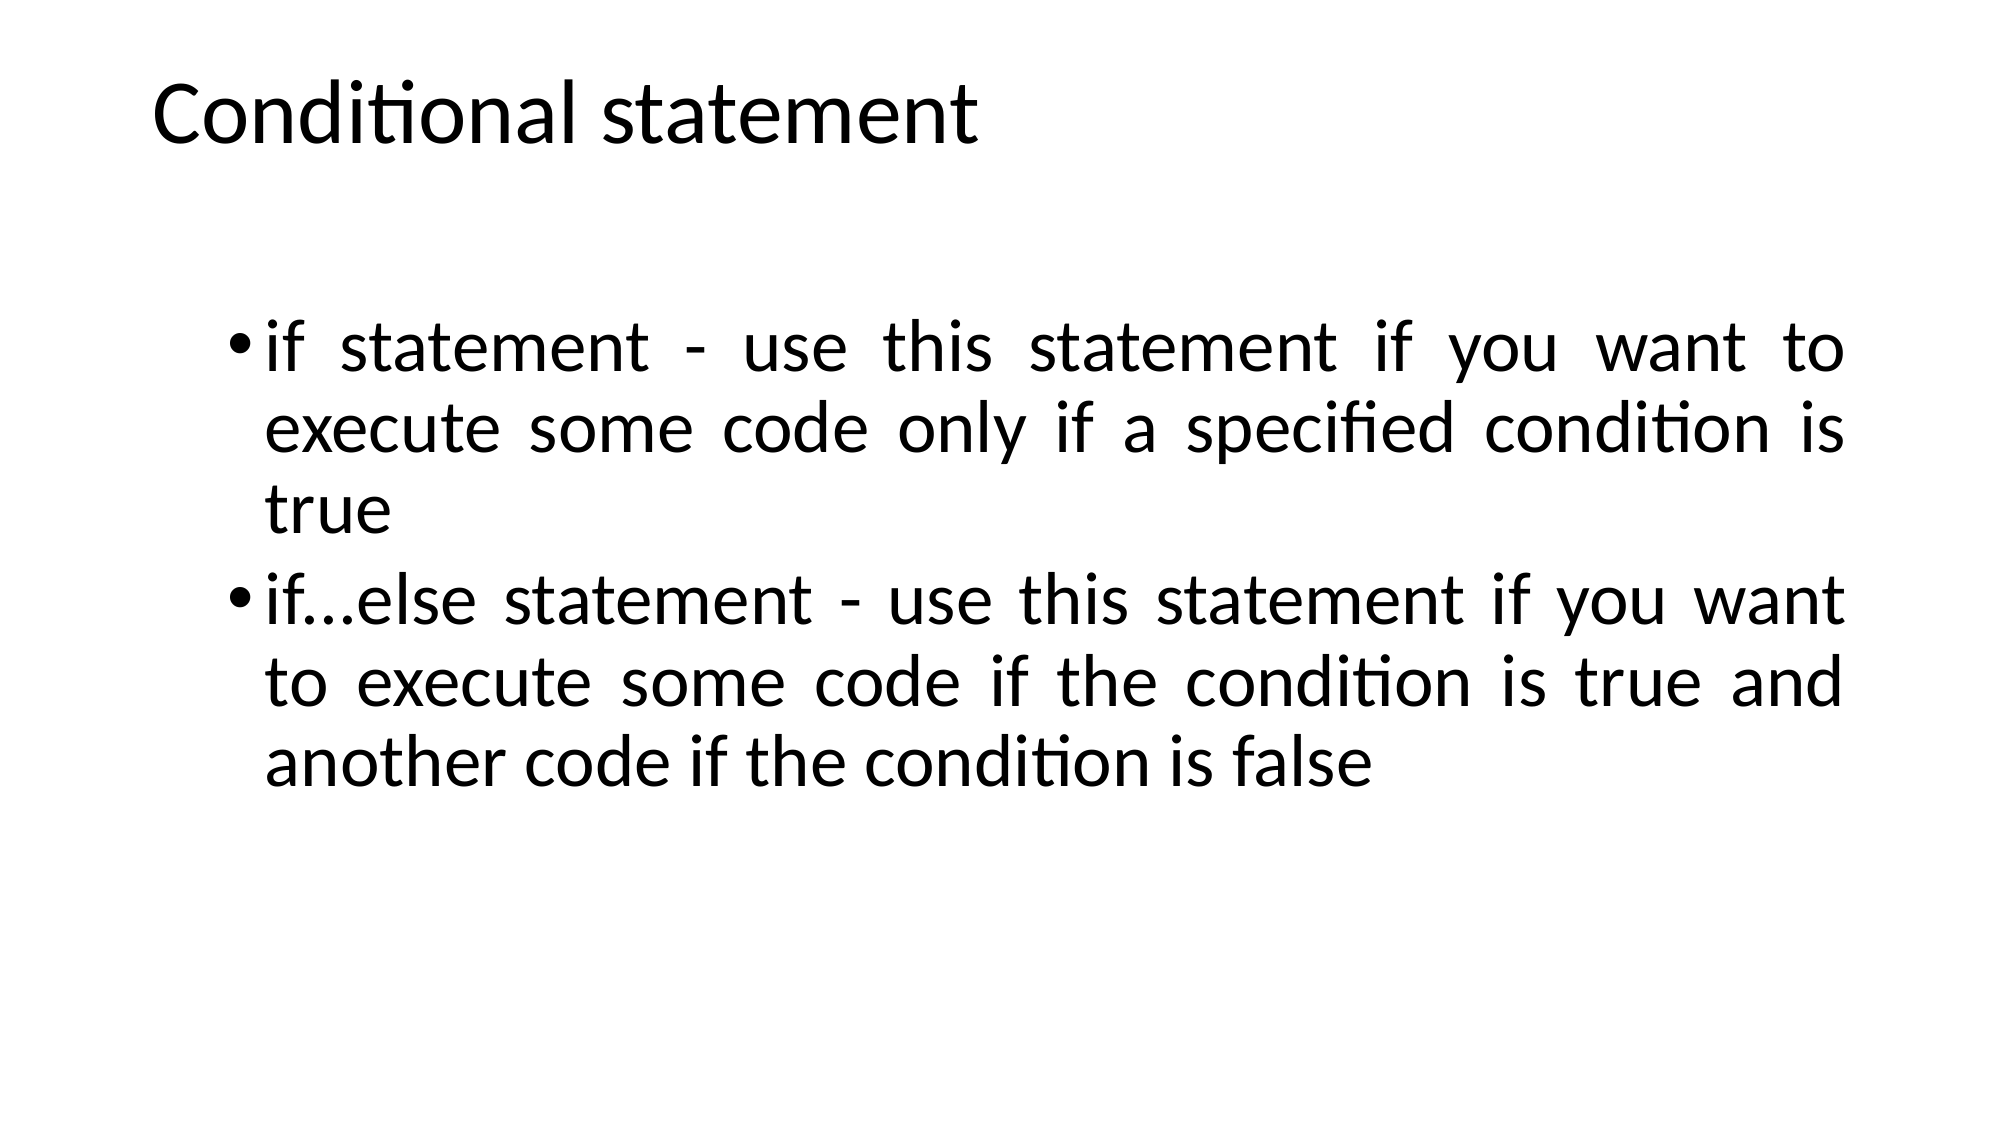

# Conditional statement
if statement - use this statement if you want to execute some code only if a specified condition is true
if...else statement - use this statement if you want to execute some code if the condition is true and another code if the condition is false